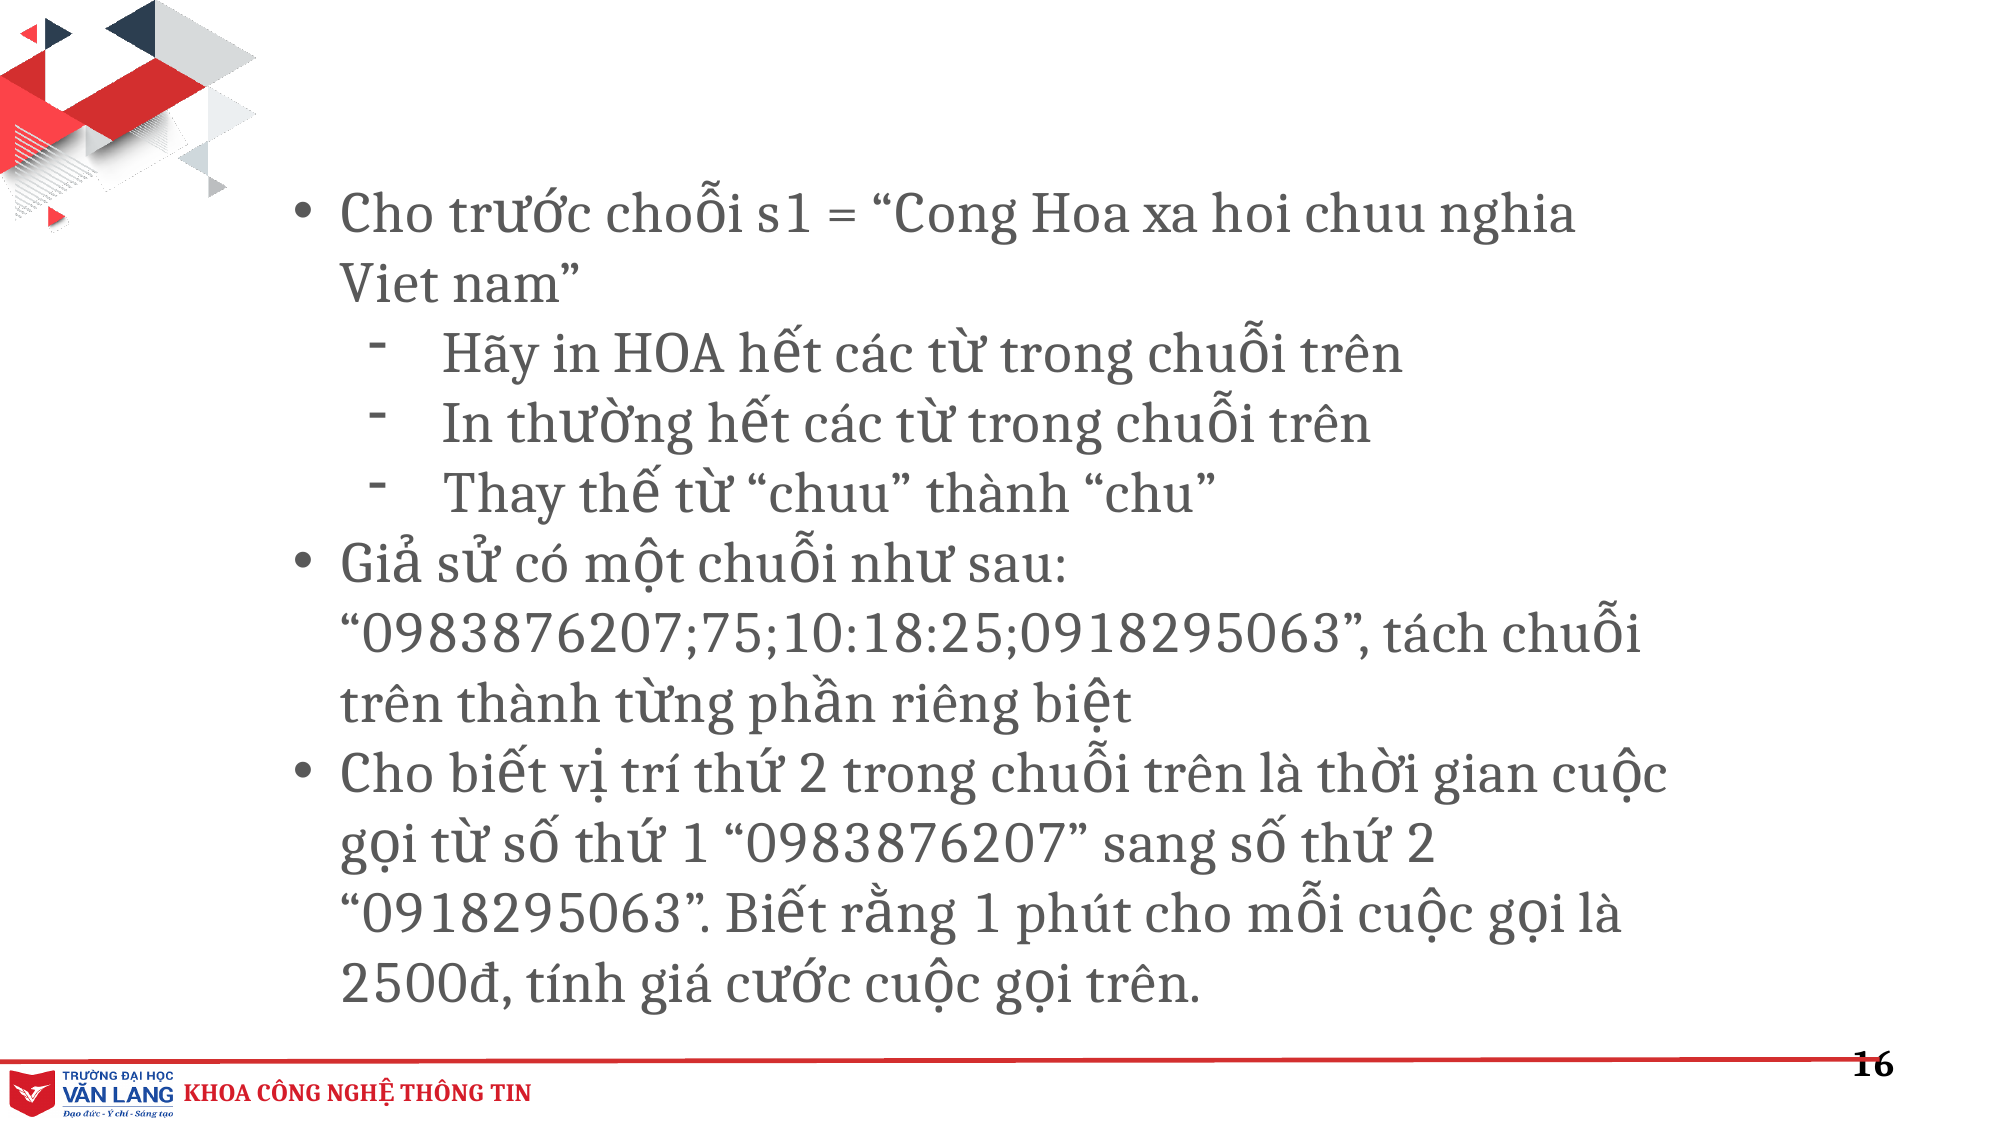

Cho trước choỗi s1 = “Cong Hoa xa hoi chuu nghia Viet nam”
Hãy in HOA hết các từ trong chuỗi trên
In thường hết các từ trong chuỗi trên
Thay thế từ “chuu” thành “chu”
Giả sử có một chuỗi như sau: “0983876207;75;10:18:25;0918295063”, tách chuỗi trên thành từng phần riêng biệt
Cho biết vị trí thứ 2 trong chuỗi trên là thời gian cuộc gọi từ số thứ 1 “0983876207” sang số thứ 2 “0918295063”. Biết rằng 1 phút cho mỗi cuộc gọi là 2500đ, tính giá cước cuộc gọi trên.